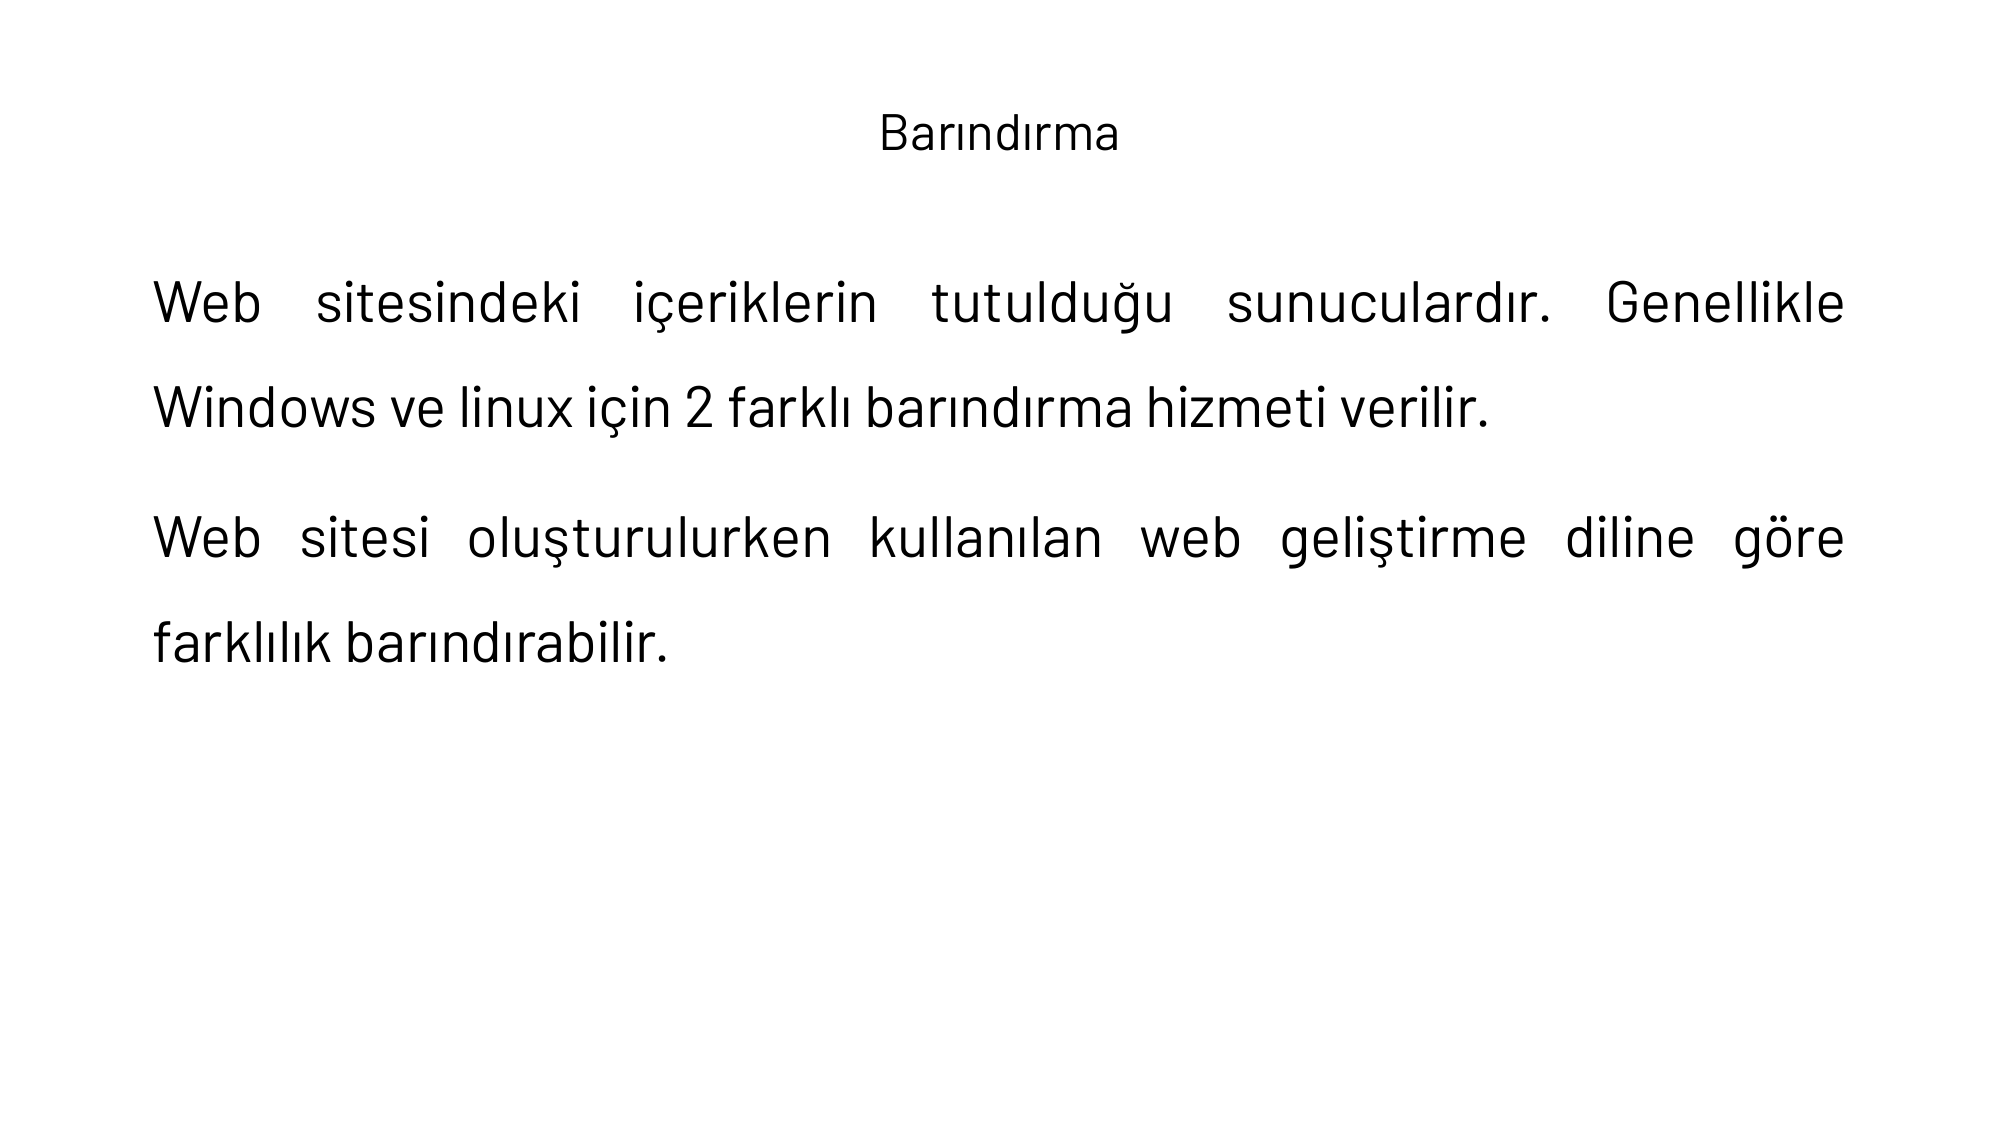

# Barındırma
Web sitesindeki içeriklerin tutulduğu sunuculardır. Genellikle Windows ve linux için 2 farklı barındırma hizmeti verilir.
Web sitesi oluşturulurken kullanılan web geliştirme diline göre farklılık barındırabilir.